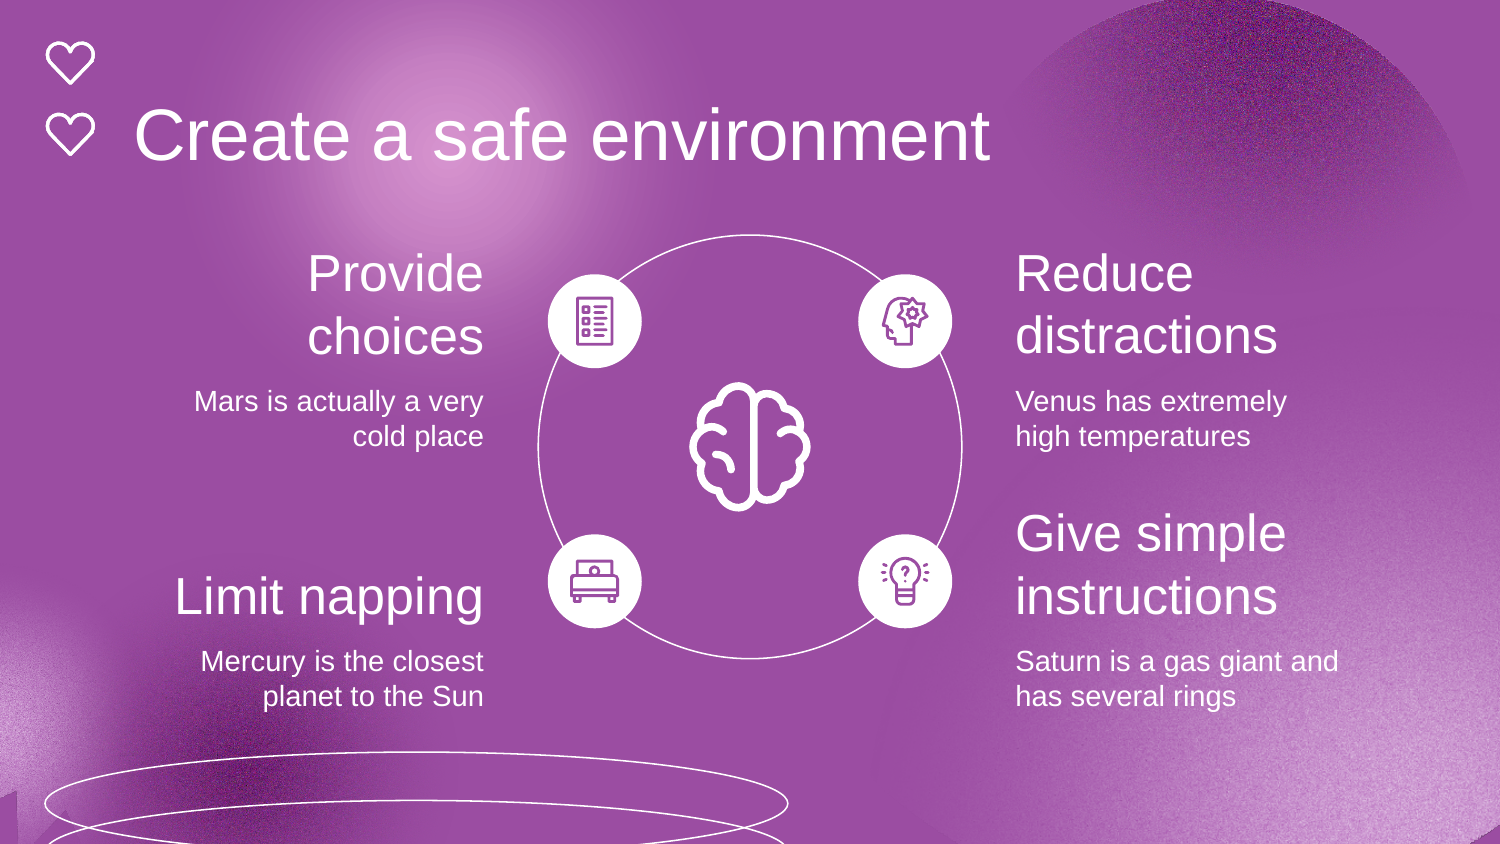

# Create a safe environment
Reduce distractions
Provide choices

Mars is actually a very cold place
Venus has extremely high temperatures

Limit napping
Give simple instructions

Mercury is the closest planet to the Sun
Saturn is a gas giant and has several rings